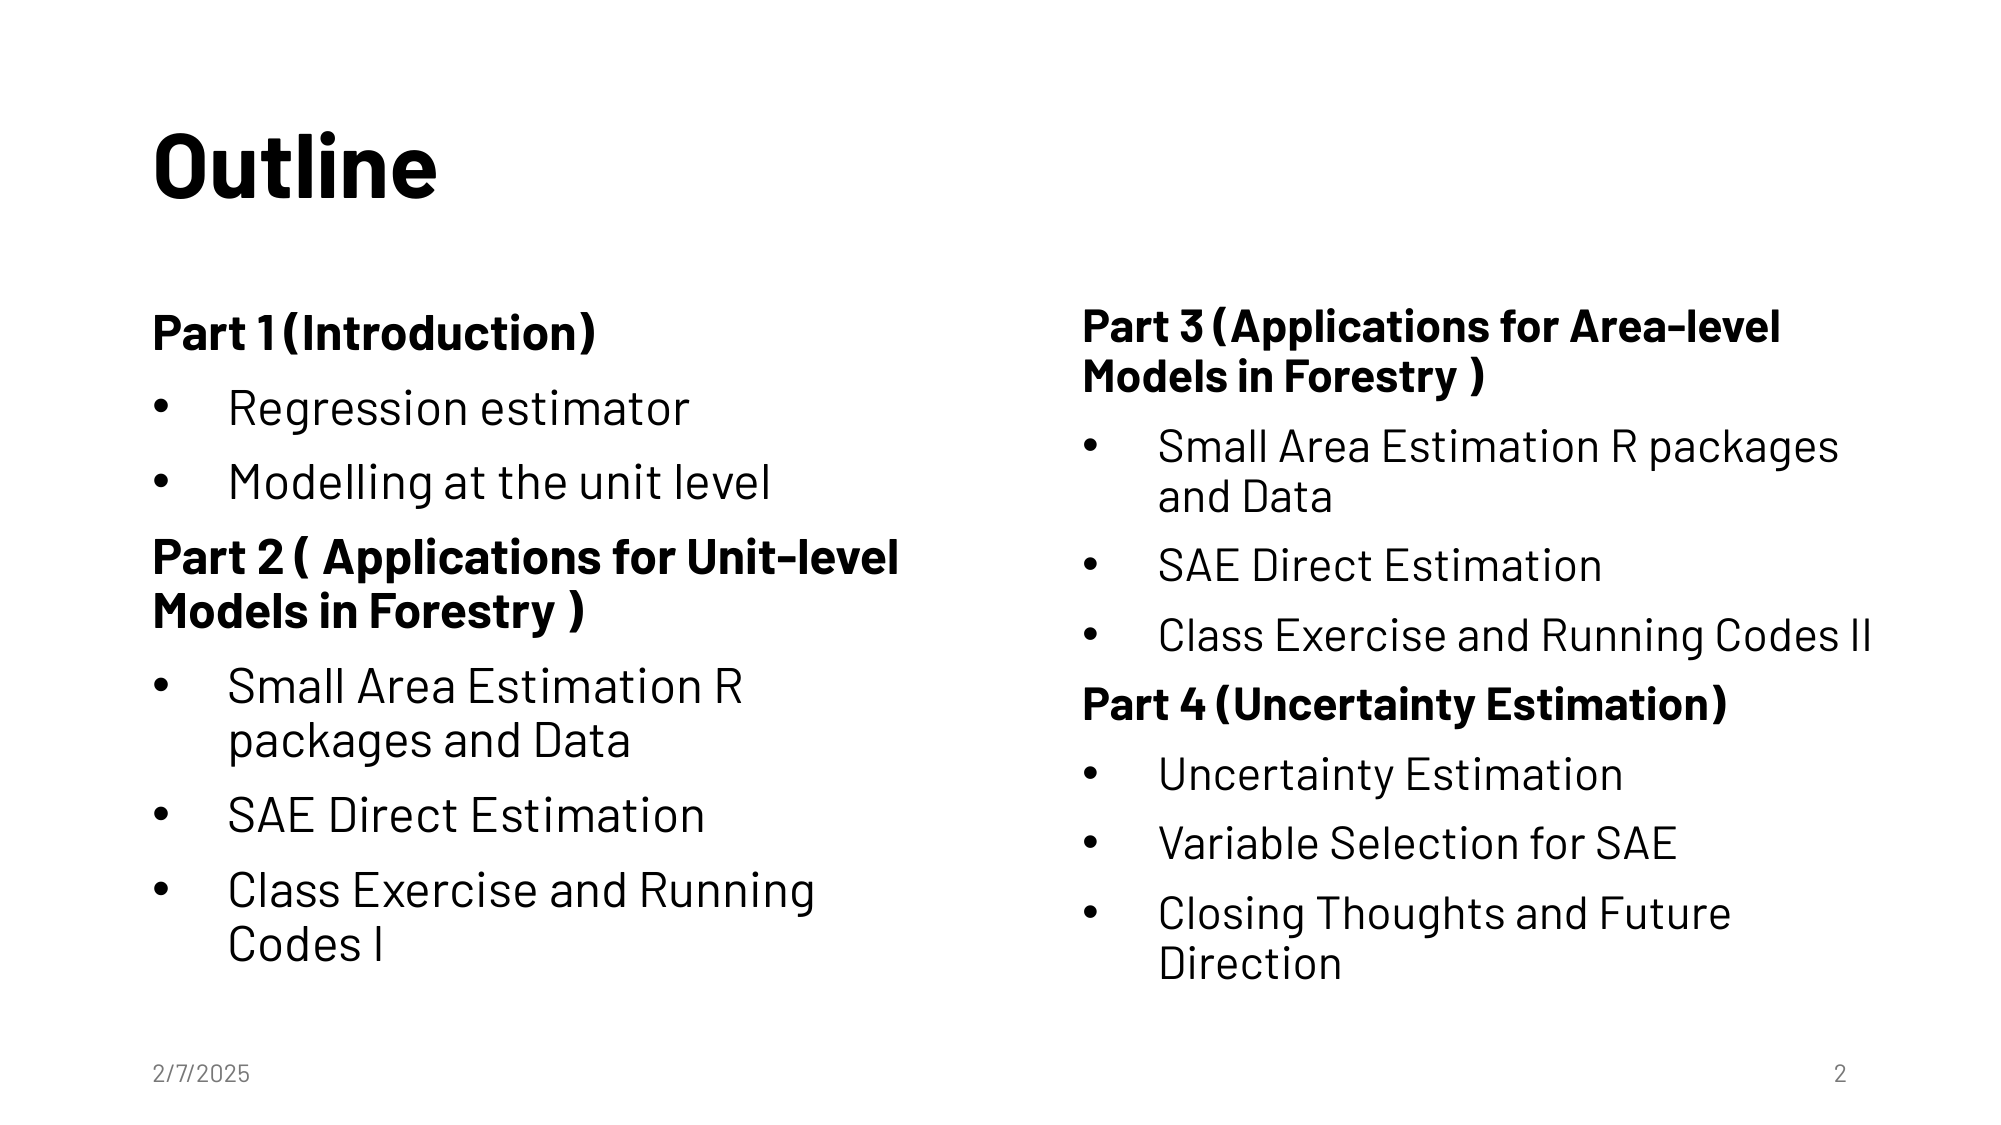

# Outline
Part 3 (Applications for Area-level Models in Forestry )
Small Area Estimation R packages and Data
SAE Direct Estimation
Class Exercise and Running Codes II
Part 4 (Uncertainty Estimation)
Uncertainty Estimation
Variable Selection for SAE
Closing Thoughts and Future Direction

Part 1 (Introduction)
Regression estimator
Modelling at the unit level
Part 2 ( Applications for Unit-level Models in Forestry )
Small Area Estimation R packages and Data
SAE Direct Estimation
Class Exercise and Running Codes I

2/7/2025
2